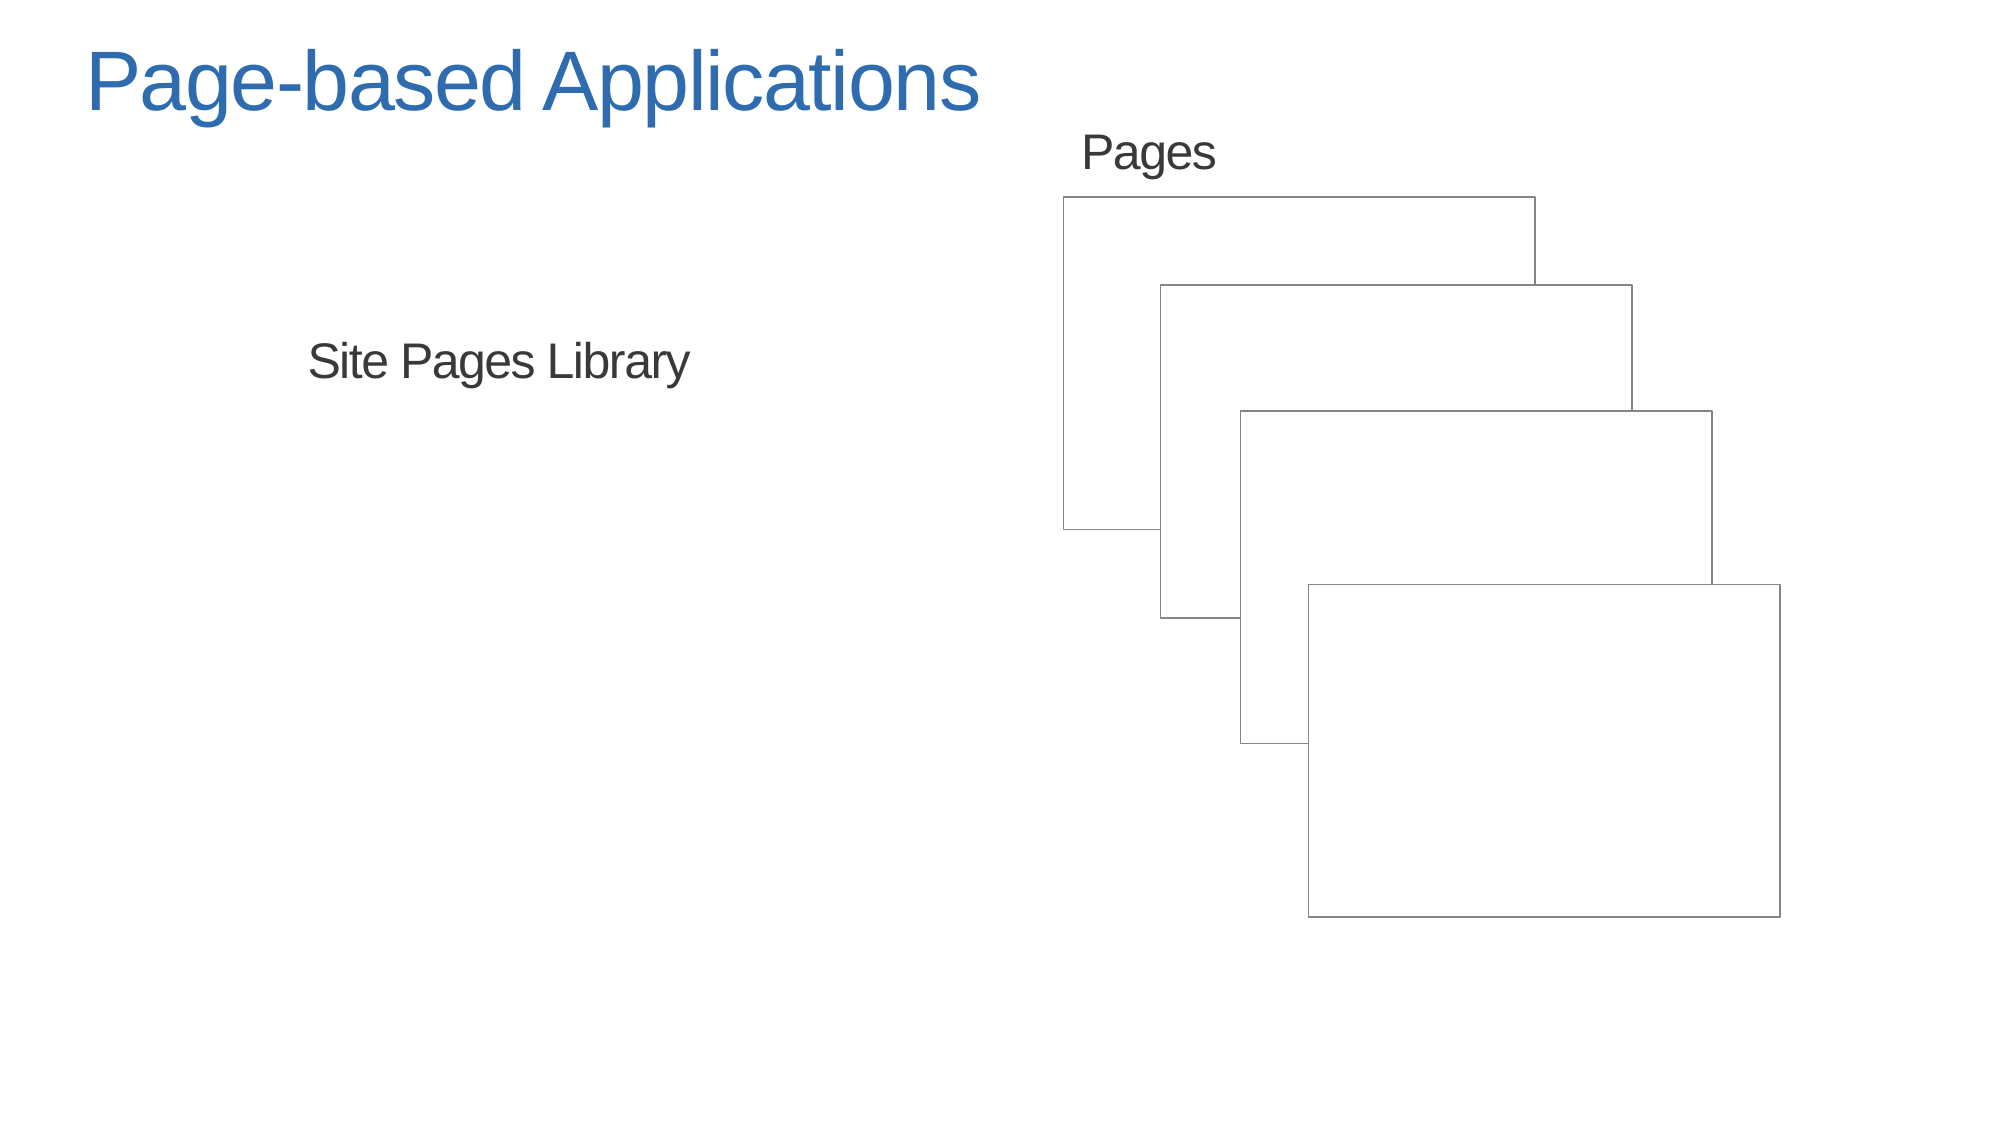

# Page-based Applications
Pages

Site Pages Library